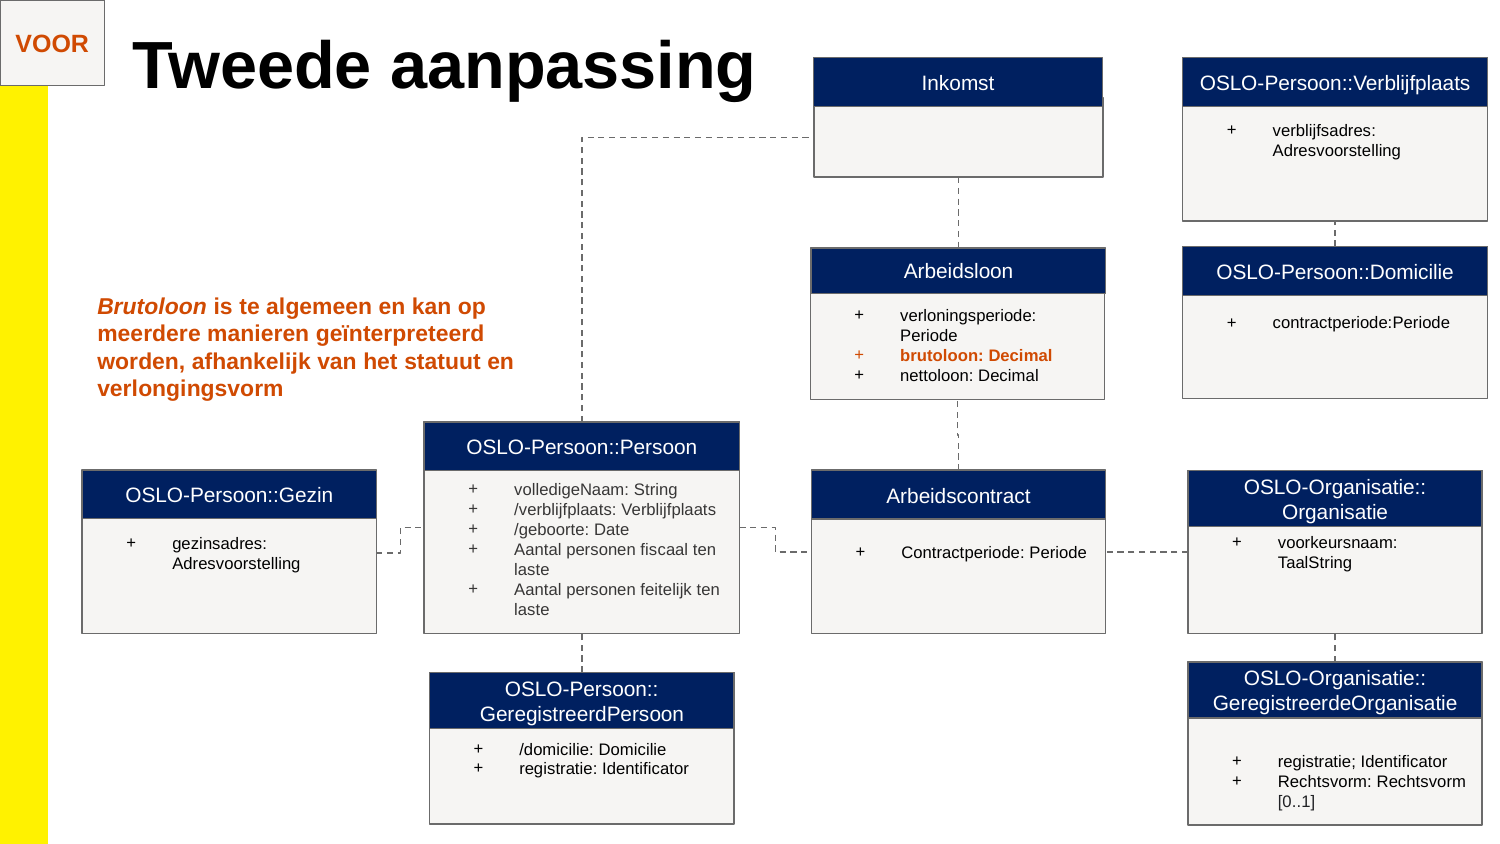

VOOR
Tweede aanpassing
Inkomst

verblijfsadres: Adresvoorstelling
OSLO-Persoon::Verblijfplaats
OSLO-Persoon::Domicilie
contractperiode:Periode
verloningsperiode: Periode
brutoloon: Decimal
nettoloon: Decimal
Arbeidsloon
Brutoloon is te algemeen en kan op meerdere manieren geïnterpreteerd worden, afhankelijk van het statuut en verlongingsvorm
OSLO-Persoon::Persoon
volledigeNaam: String
/verblijfplaats: Verblijfplaats
/geboorte: Date
Aantal personen fiscaal ten laste
Aantal personen feitelijk ten laste
OSLO-Persoon::Gezin
gezinsadres: Adresvoorstelling
Contractperiode: Periode
Arbeidscontract
voorkeursnaam: TaalString
OSLO-Organisatie::
Organisatie
registratie; Identificator
Rechtsvorm: Rechtsvorm [0..1]
OSLO-Organisatie::
GeregistreerdeOrganisatie

/domicilie: Domicilie
registratie: Identificator
OSLO-Persoon::
GeregistreerdPersoon